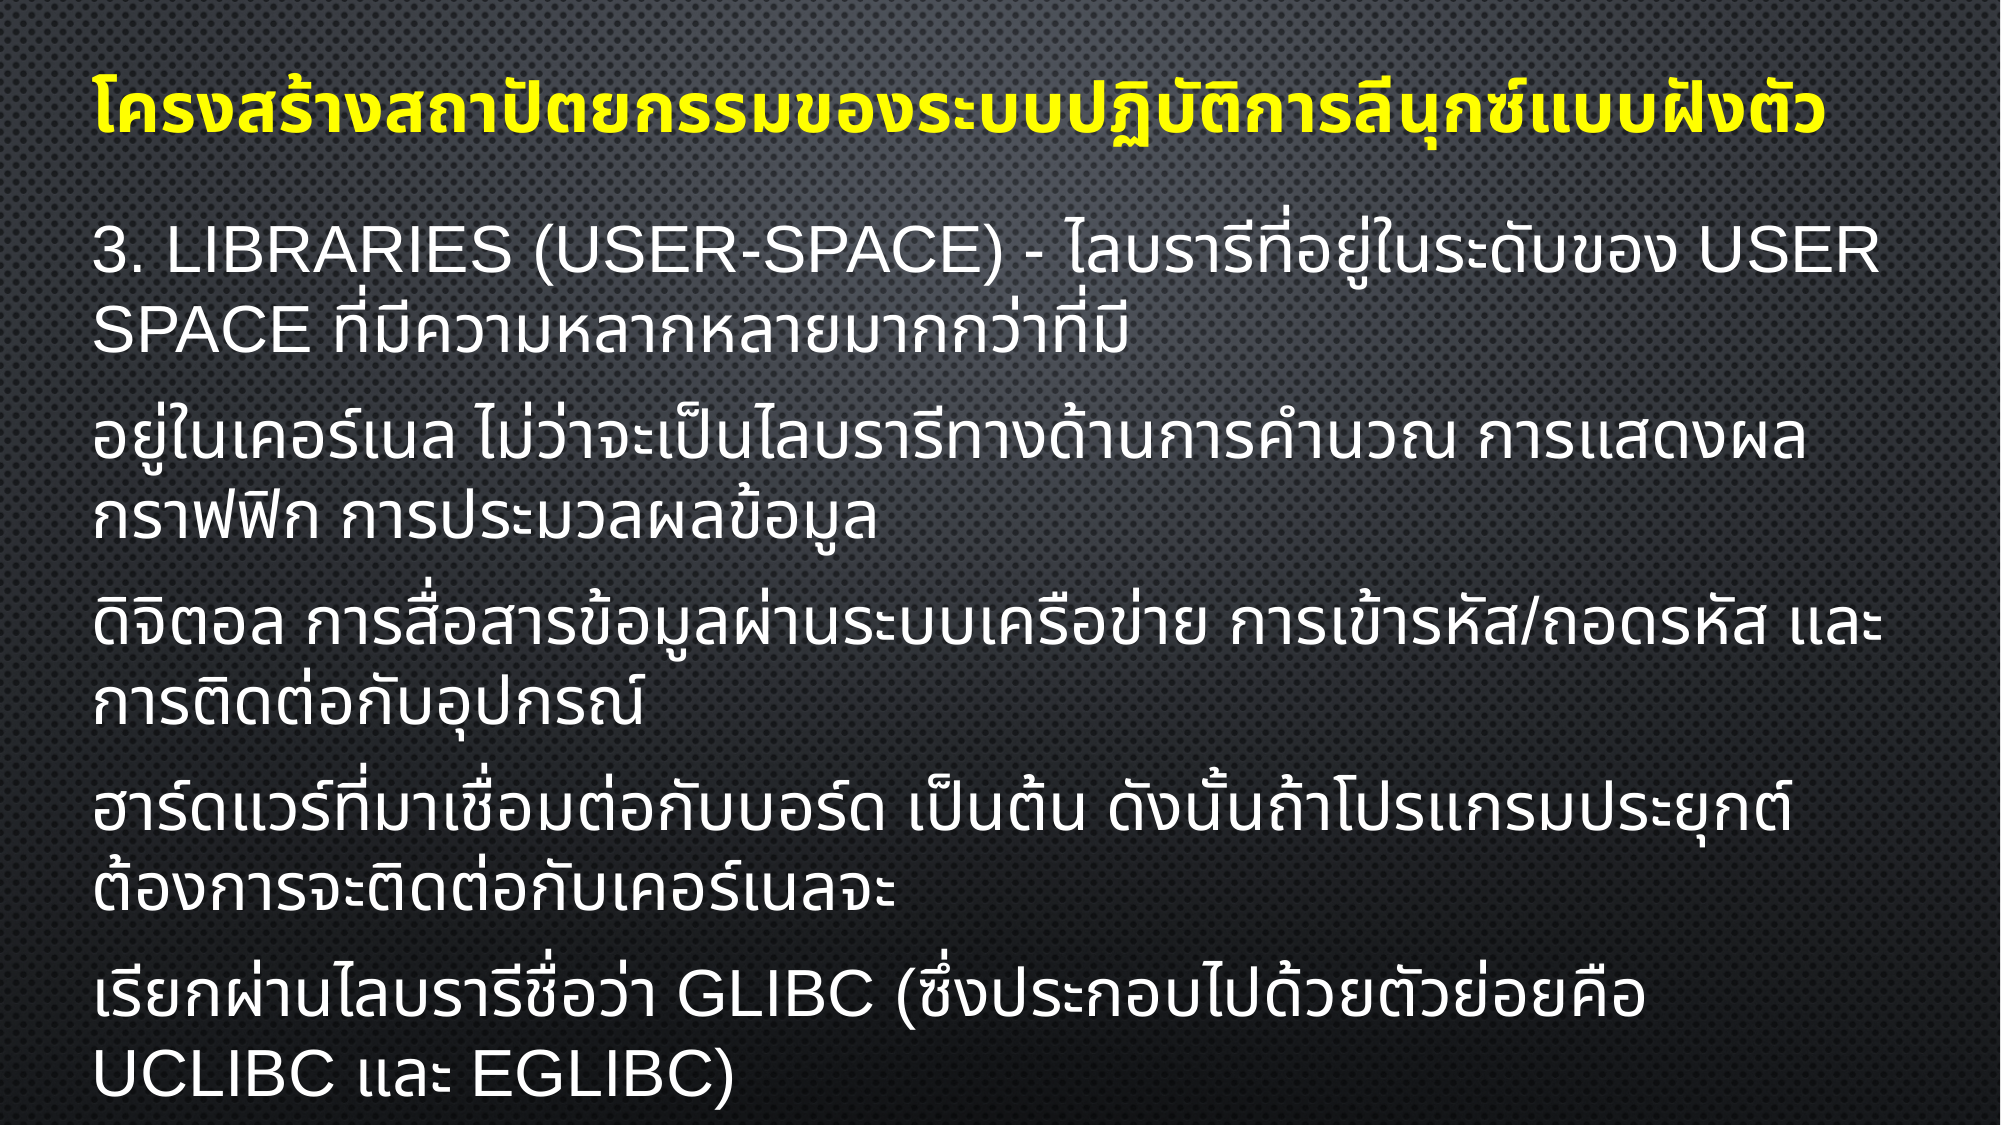

# โครงสร้างสถาปัตยกรรมของระบบปฏิบัติการลีนุกซ์แบบฝังตัว
3. Libraries (User-space) - ไลบรารีที่อยู่ในระดับของ user space ที่มีความหลากหลายมากกว่าที่มี
อยู่ในเคอร์เนล ไม่ว่าจะเป็นไลบรารีทางด้านการคำนวณ การแสดงผลกราฟฟิก การประมวลผลข้อมูล
ดิจิตอล การสื่อสารข้อมูลผ่านระบบเครือข่าย การเข้ารหัส/ถอดรหัส และ การติดต่อกับอุปกรณ์
ฮาร์ดแวร์ที่มาเชื่อมต่อกับบอร์ด เป็นต้น ดังนั้นถ้าโปรแกรมประยุกต์ต้องการจะติดต่อกับเคอร์เนลจะ
เรียกผ่านไลบรารีชื่อว่า glibc (ซึ่งประกอบไปด้วยตัวย่อยคือ uClibc และ eglibc)